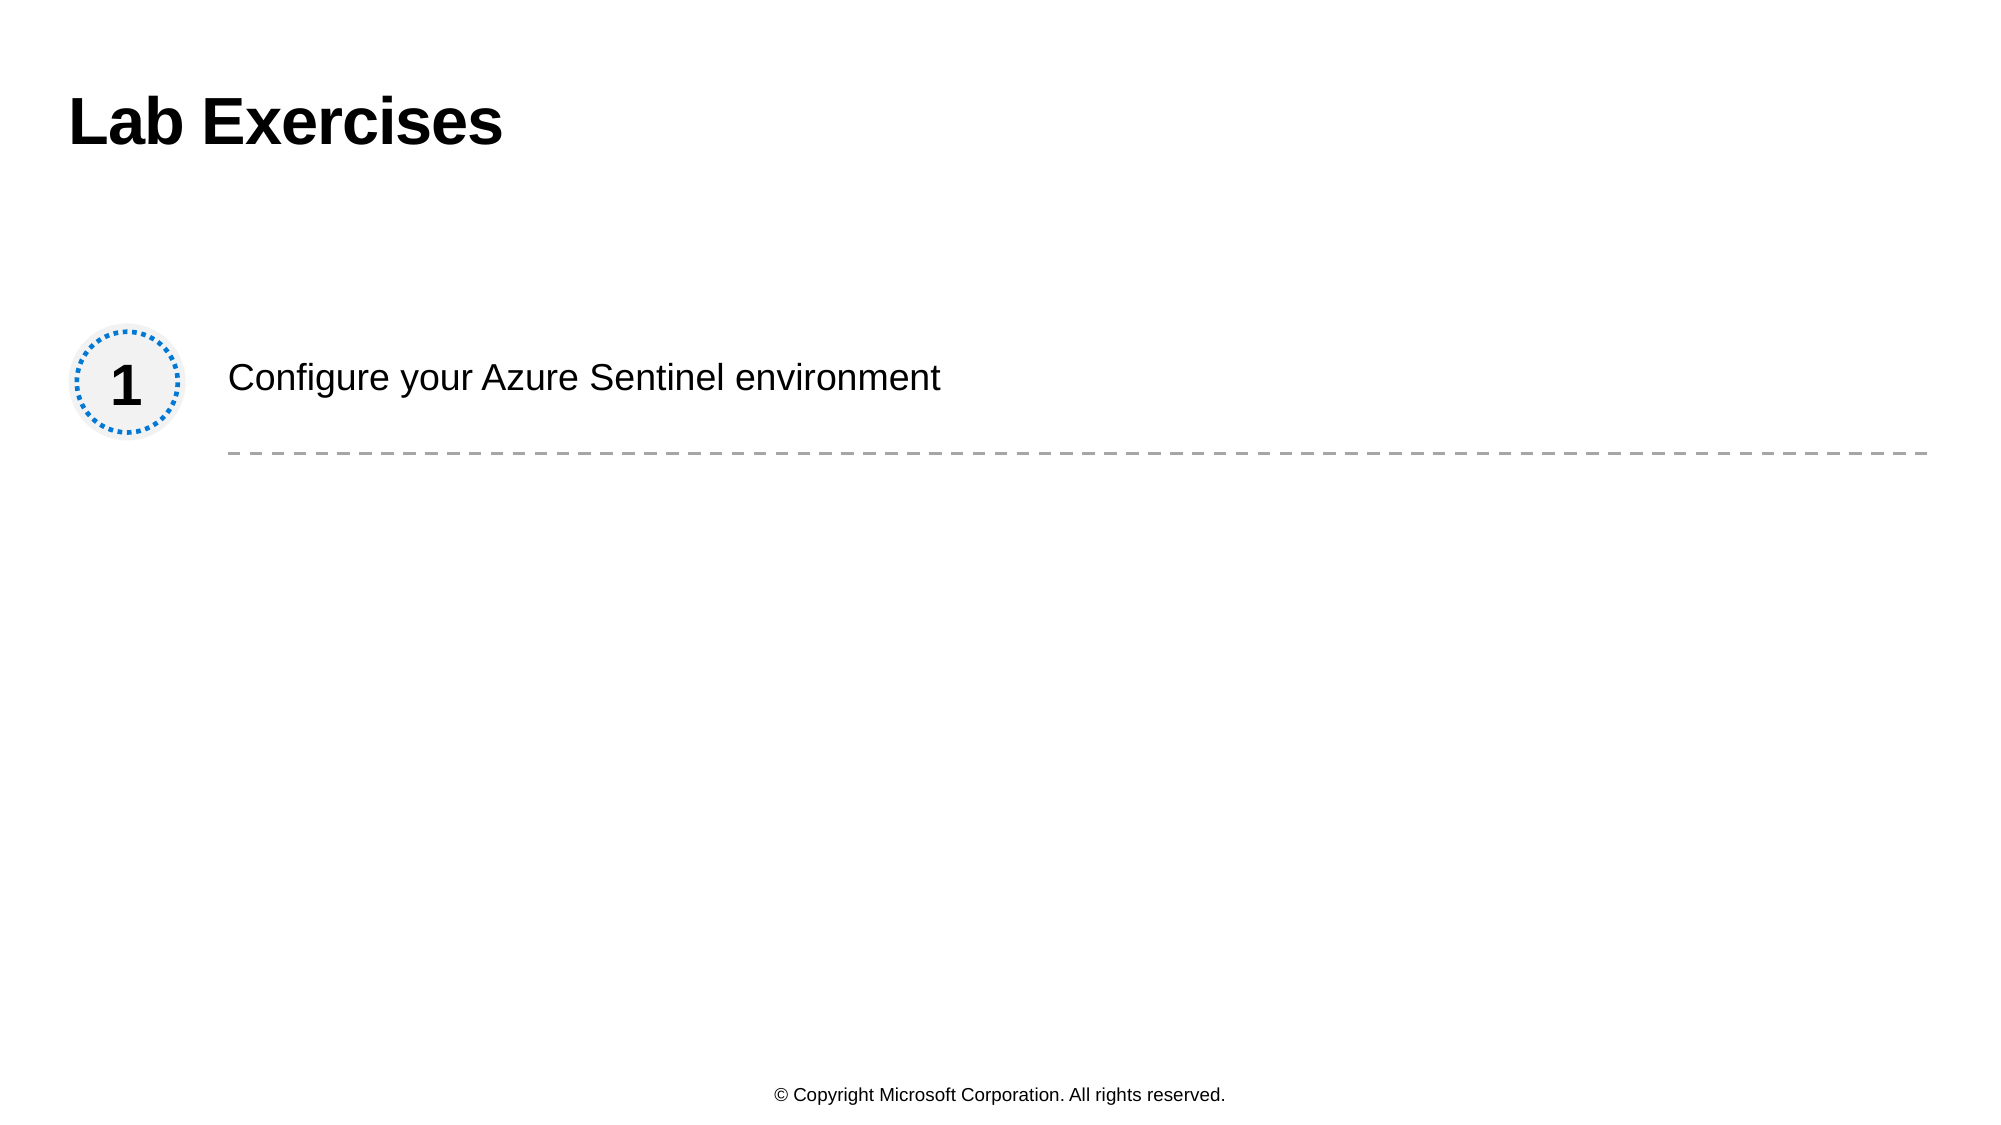

# Lab Exercises
Configure your Azure Sentinel environment
1